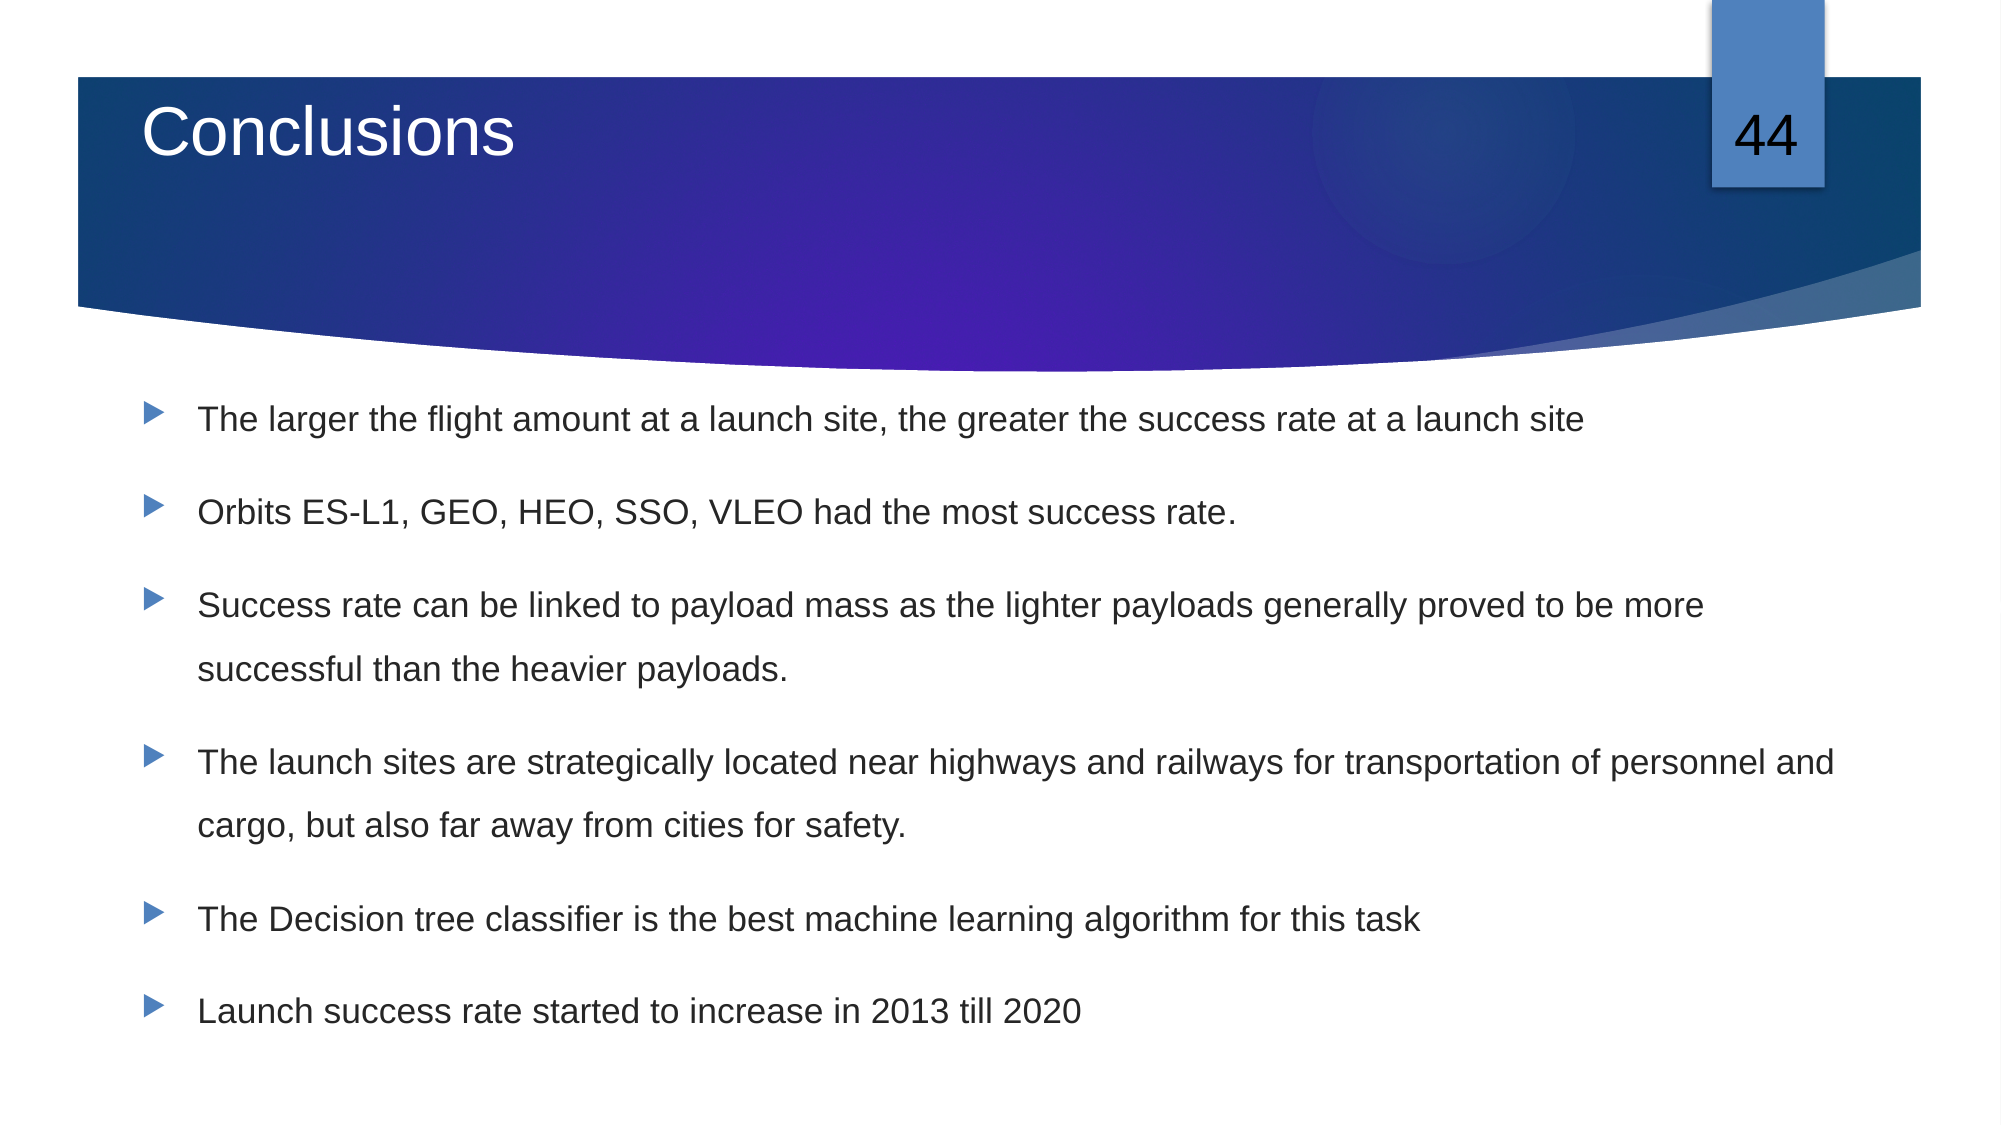

44
Conclusions
The larger the flight amount at a launch site, the greater the success rate at a launch site
Orbits ES-L1, GEO, HEO, SSO, VLEO had the most success rate.
Success rate can be linked to payload mass as the lighter payloads generally proved to be more successful than the heavier payloads.
The launch sites are strategically located near highways and railways for transportation of personnel and cargo, but also far away from cities for safety.
The Decision tree classifier is the best machine learning algorithm for this task
Launch success rate started to increase in 2013 till 2020